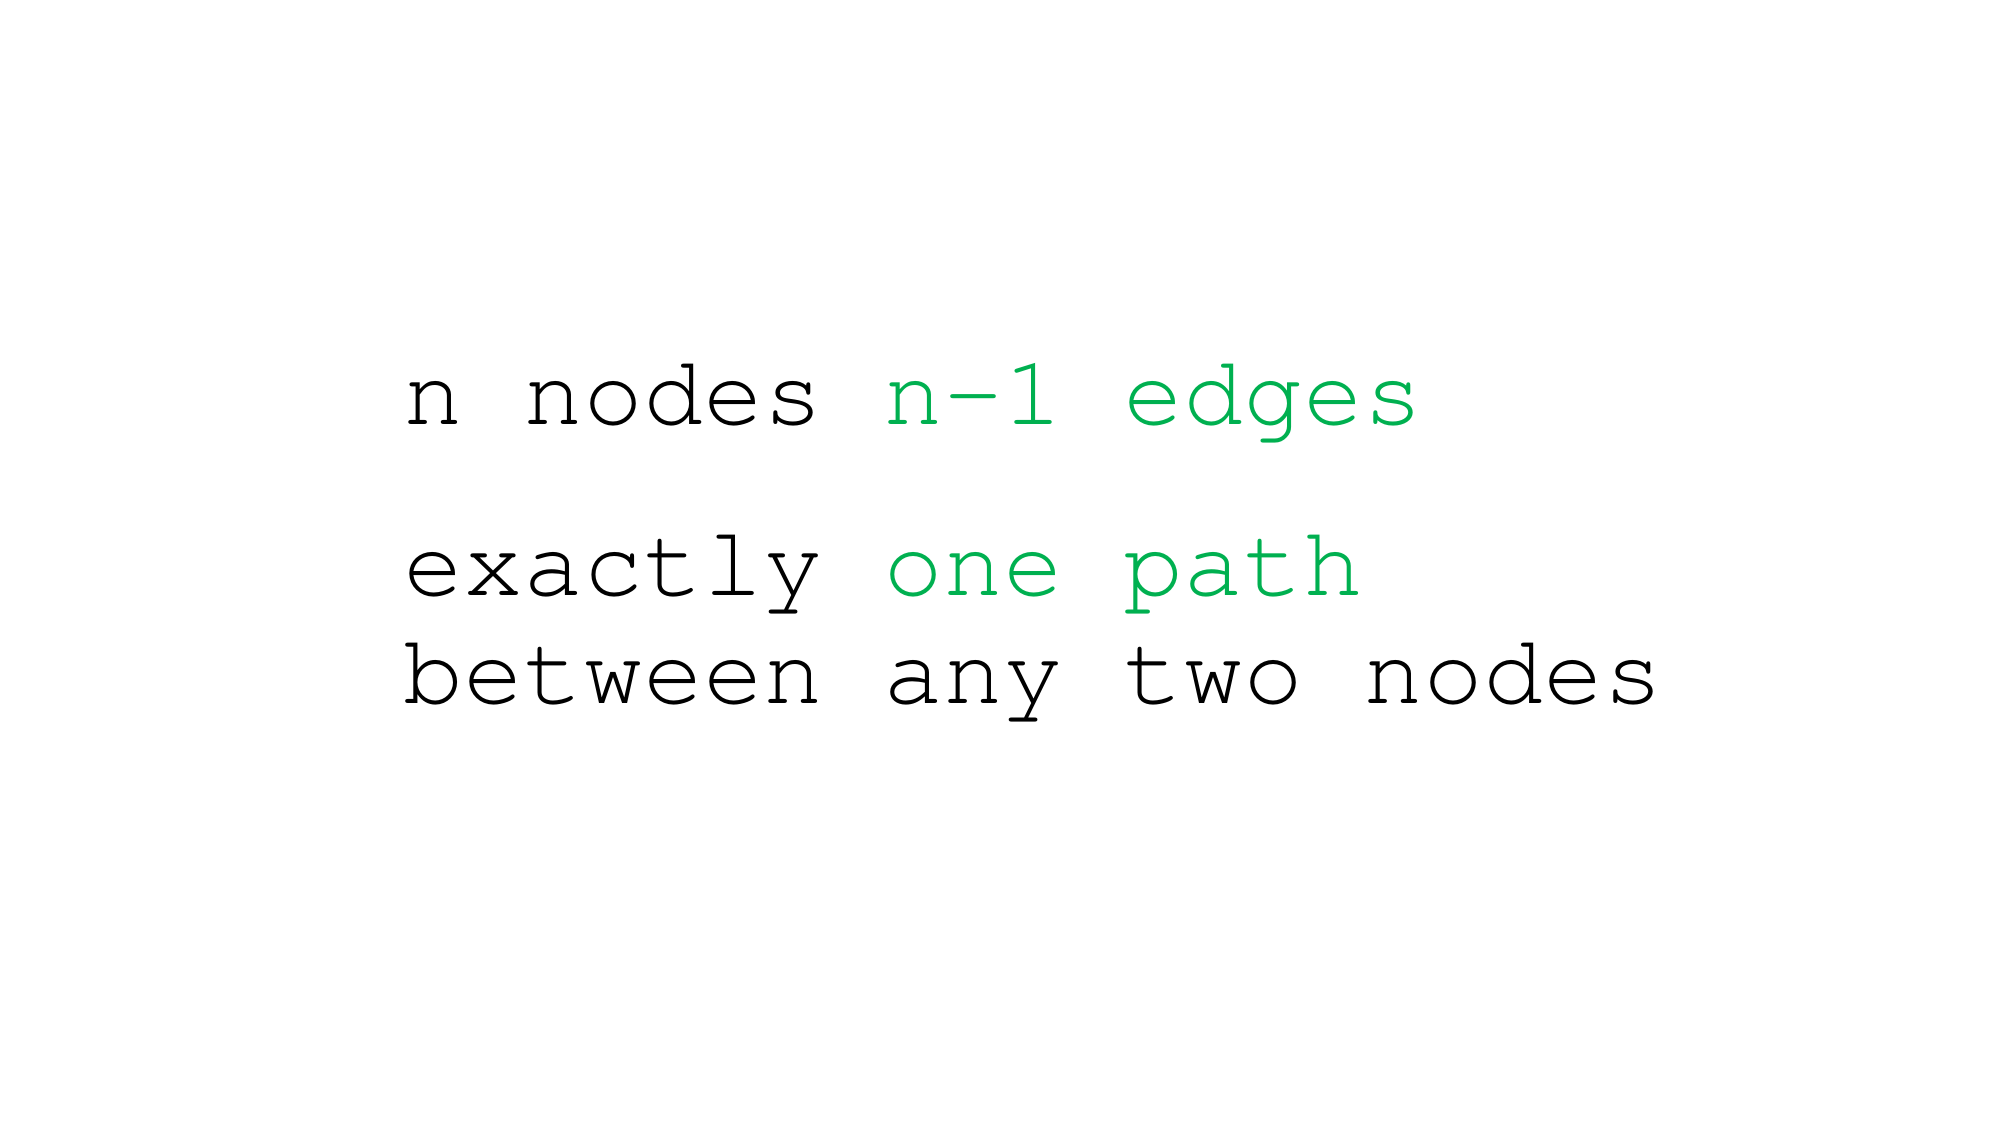

n nodes n-1 edges

exactly one path
between any two nodes